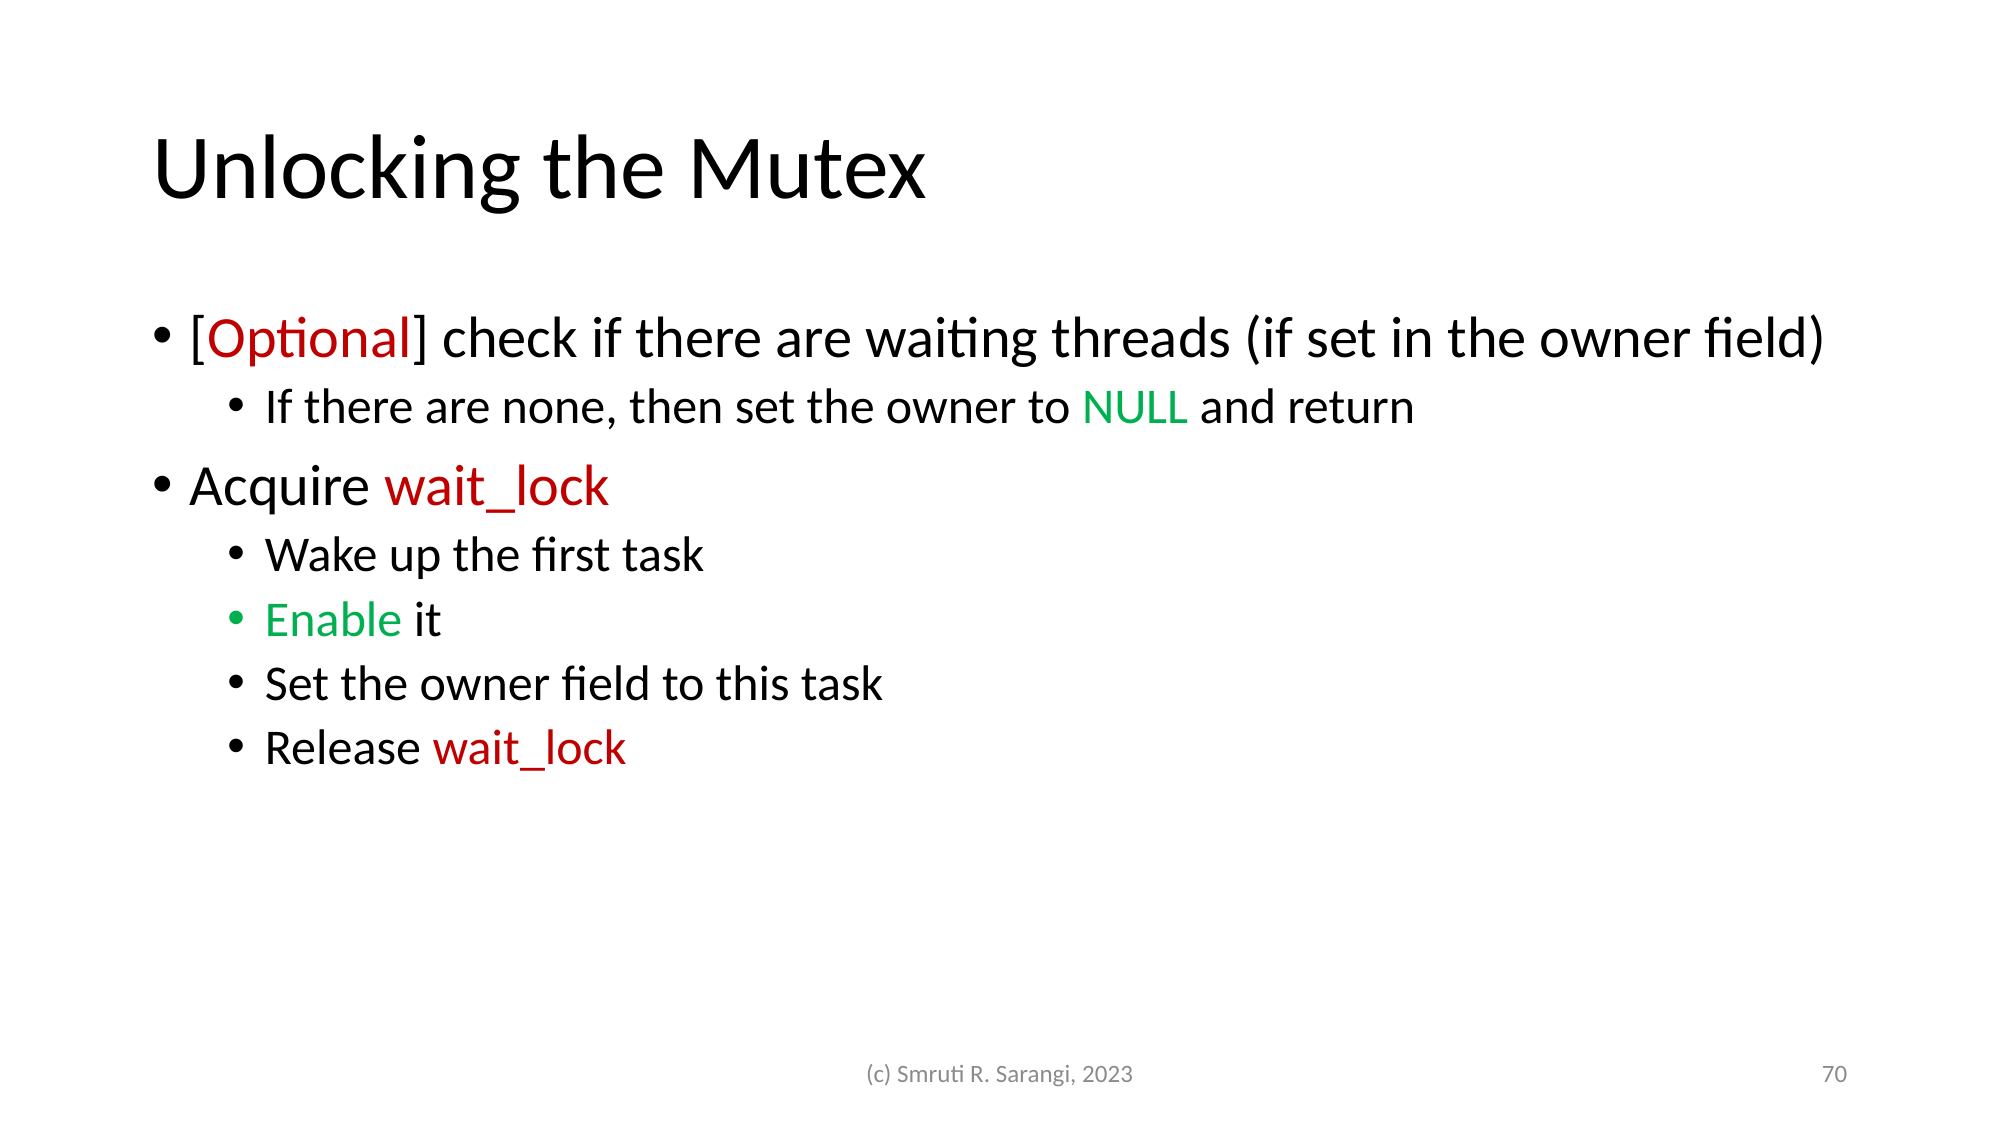

# Unlocking the Mutex
[Optional] check if there are waiting threads (if set in the owner field)
If there are none, then set the owner to NULL and return
Acquire wait_lock
Wake up the first task
Enable it
Set the owner field to this task
Release wait_lock

(c) Smruti R. Sarangi, 2023
70